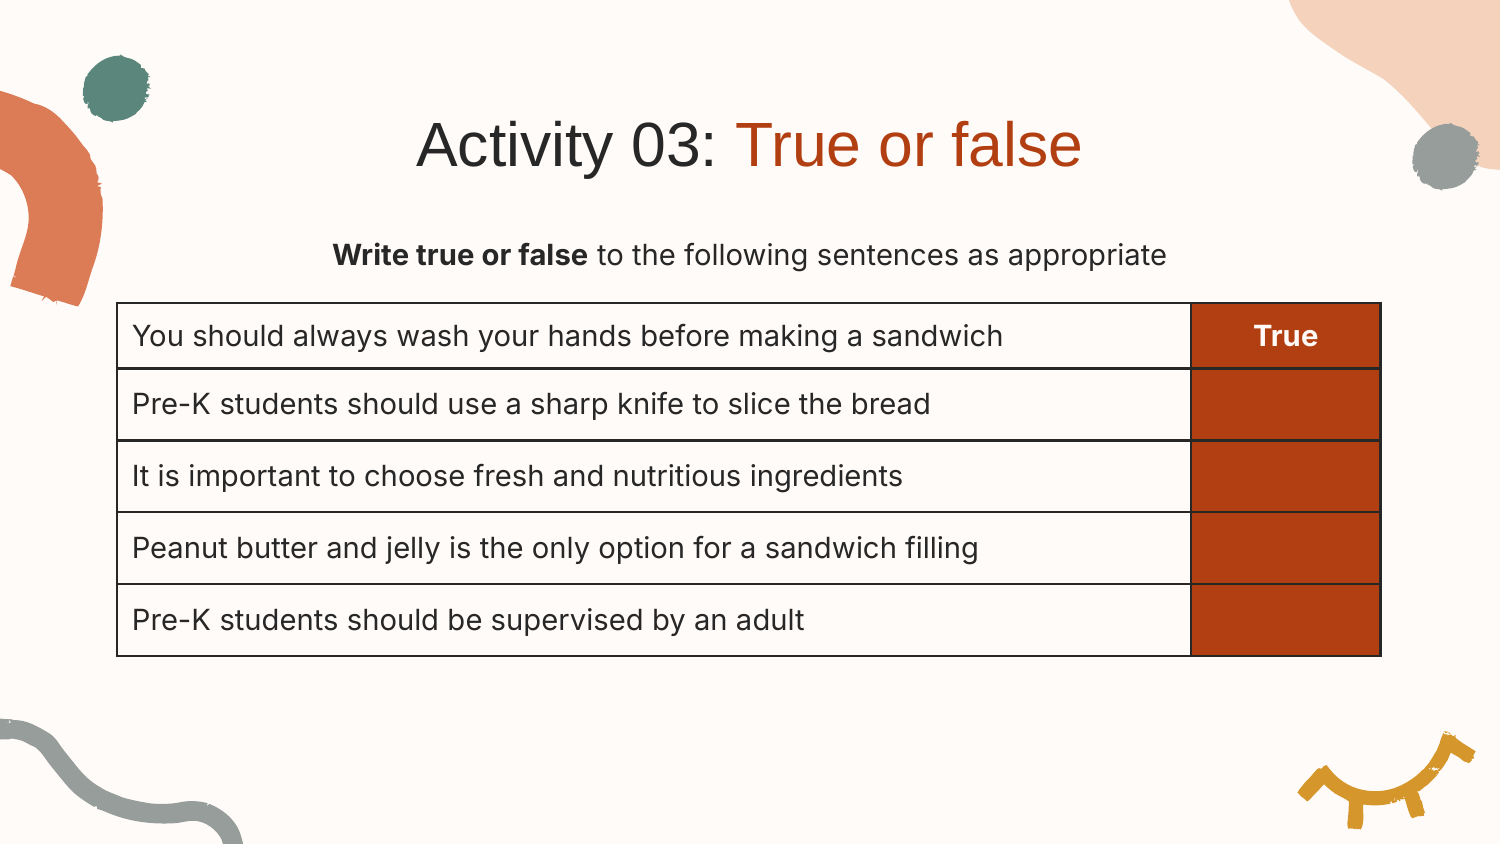

# Activity 03: True or false
Write true or false to the following sentences as appropriate
| You should always wash your hands before making a sandwich | True |
| --- | --- |
| Pre-K students should use a sharp knife to slice the bread |  |
| It is important to choose fresh and nutritious ingredients |  |
| Peanut butter and jelly is the only option for a sandwich filling |  |
| Pre-K students should be supervised by an adult |  |